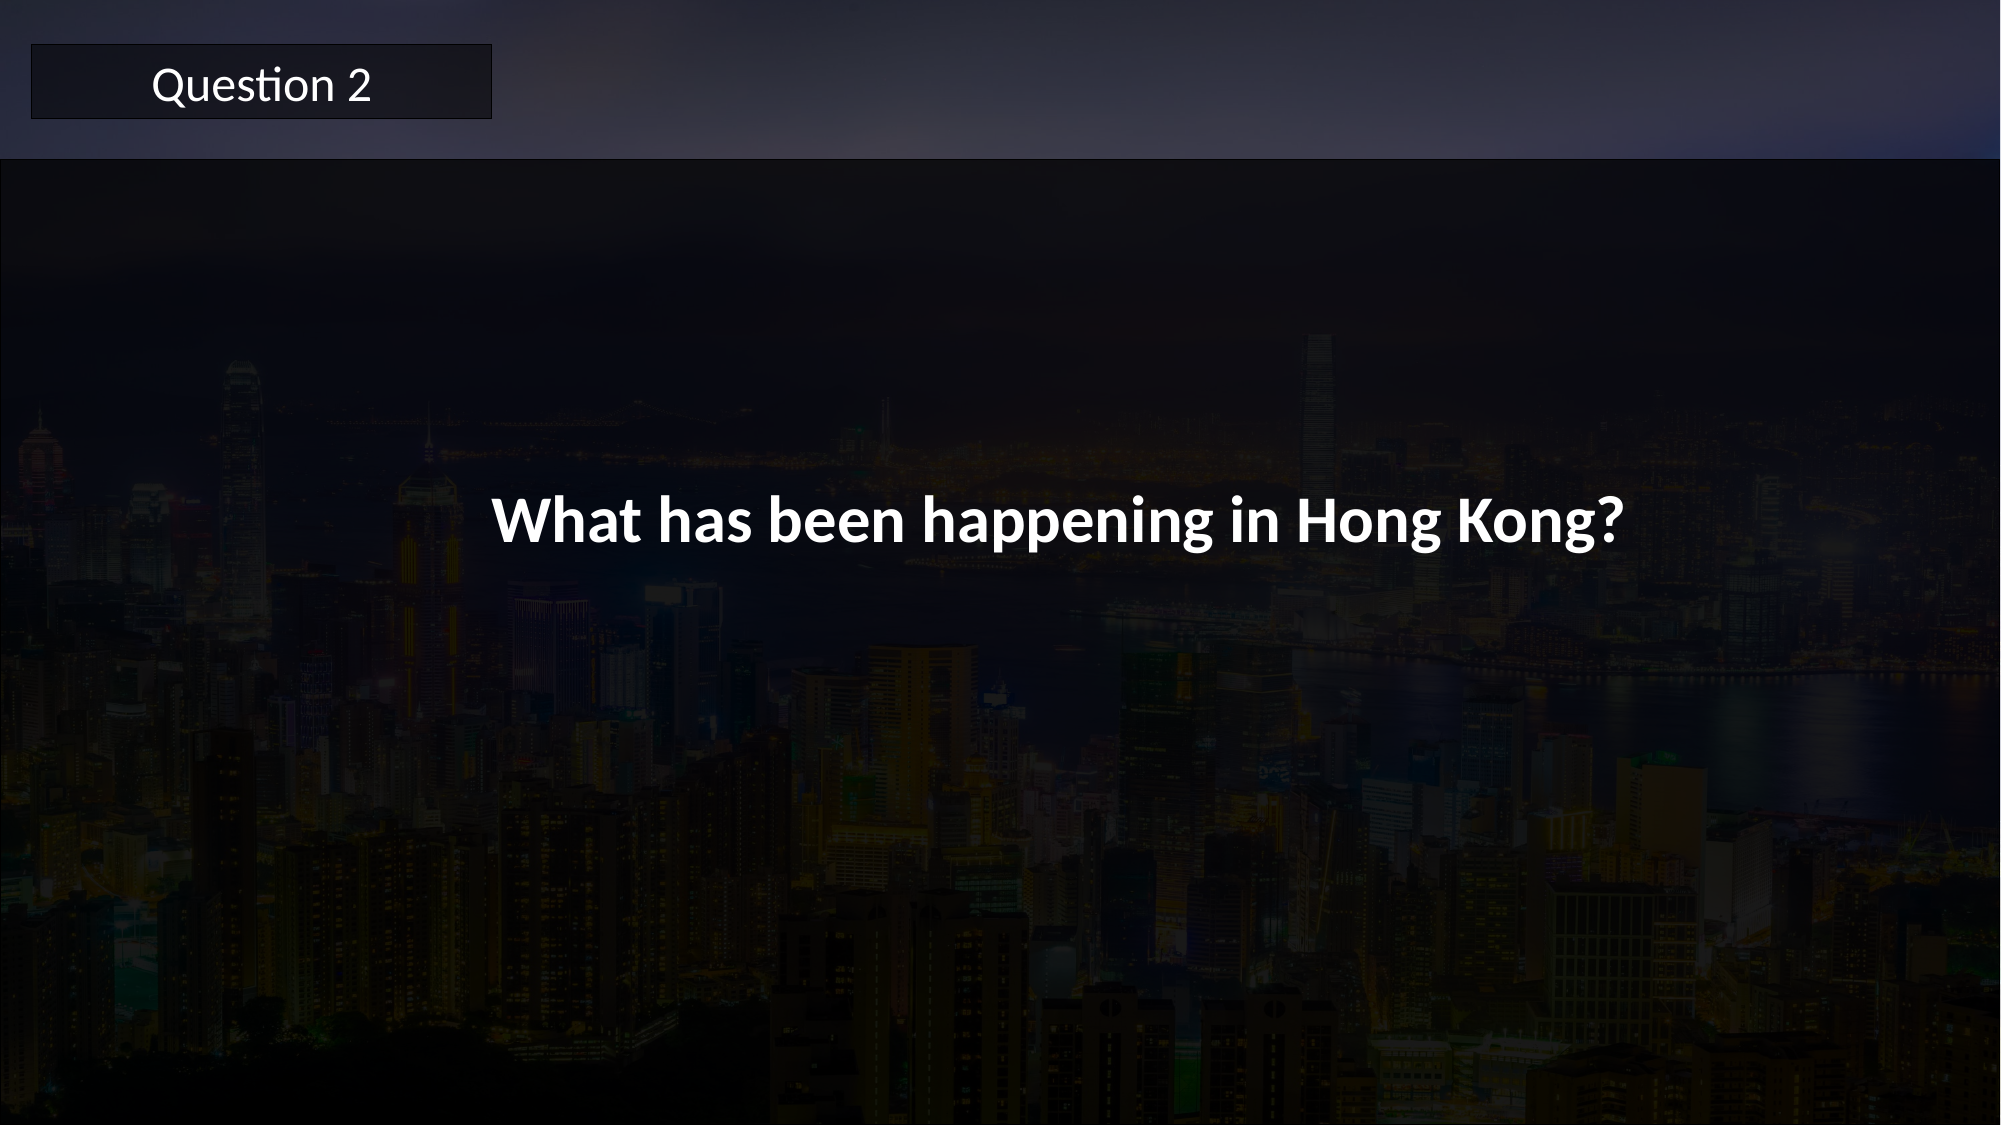

Question 2
What has been happening in Hong Kong?